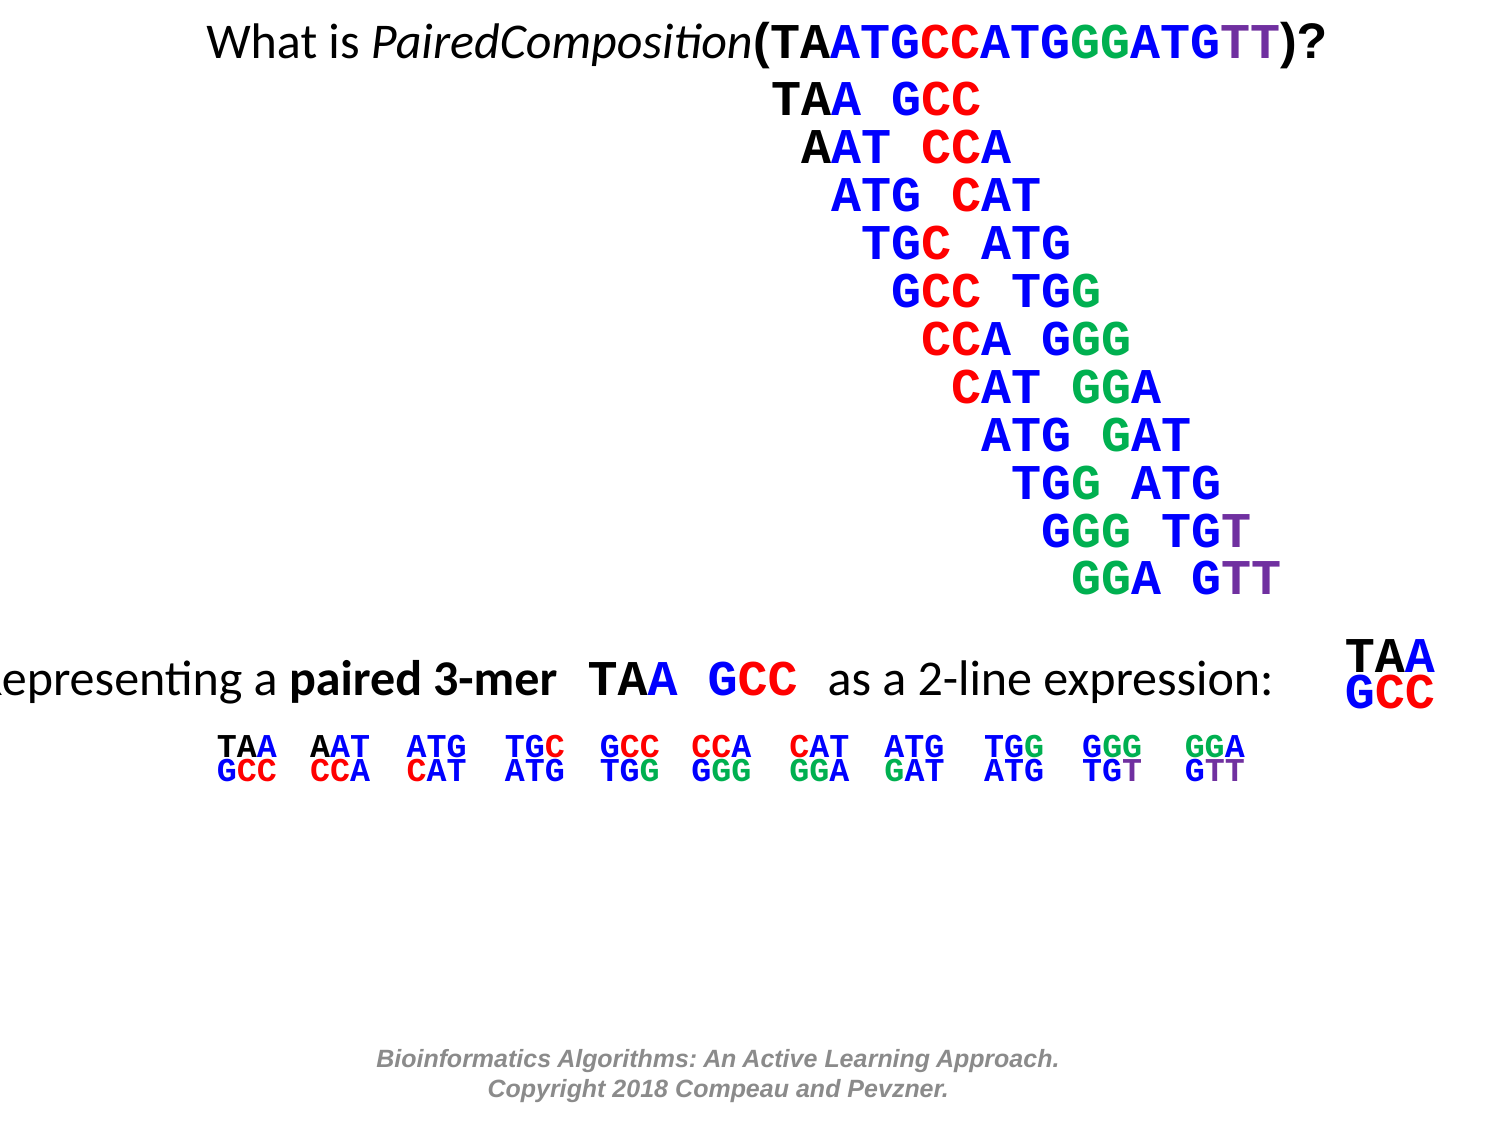

What is PairedComposition(TAATGCCATGGGATGTT)?

TAA GCC
 AAT CCA
  ATG CAT
   TGC ATG
    GCC TGG
     CCA GGG
      CAT GGA
       ATG GAT
        TGG ATG
         GGG TGT
          GGA GTT
Show first line first
And then show all the lines

TAA
GCC
Representing a paired 3-mer TAA GCC as a 2-line expression:
TAA
GCC
AAT
CCA
ATG
CAT
TGC
ATG
GCC
TGG
CCA
GGG
CAT
GGA
ATG
GAT
TGG
ATG
GGG
TGT
GGA
GTT
Bioinformatics Algorithms: An Active Learning Approach. Copyright 2018 Compeau and Pevzner.